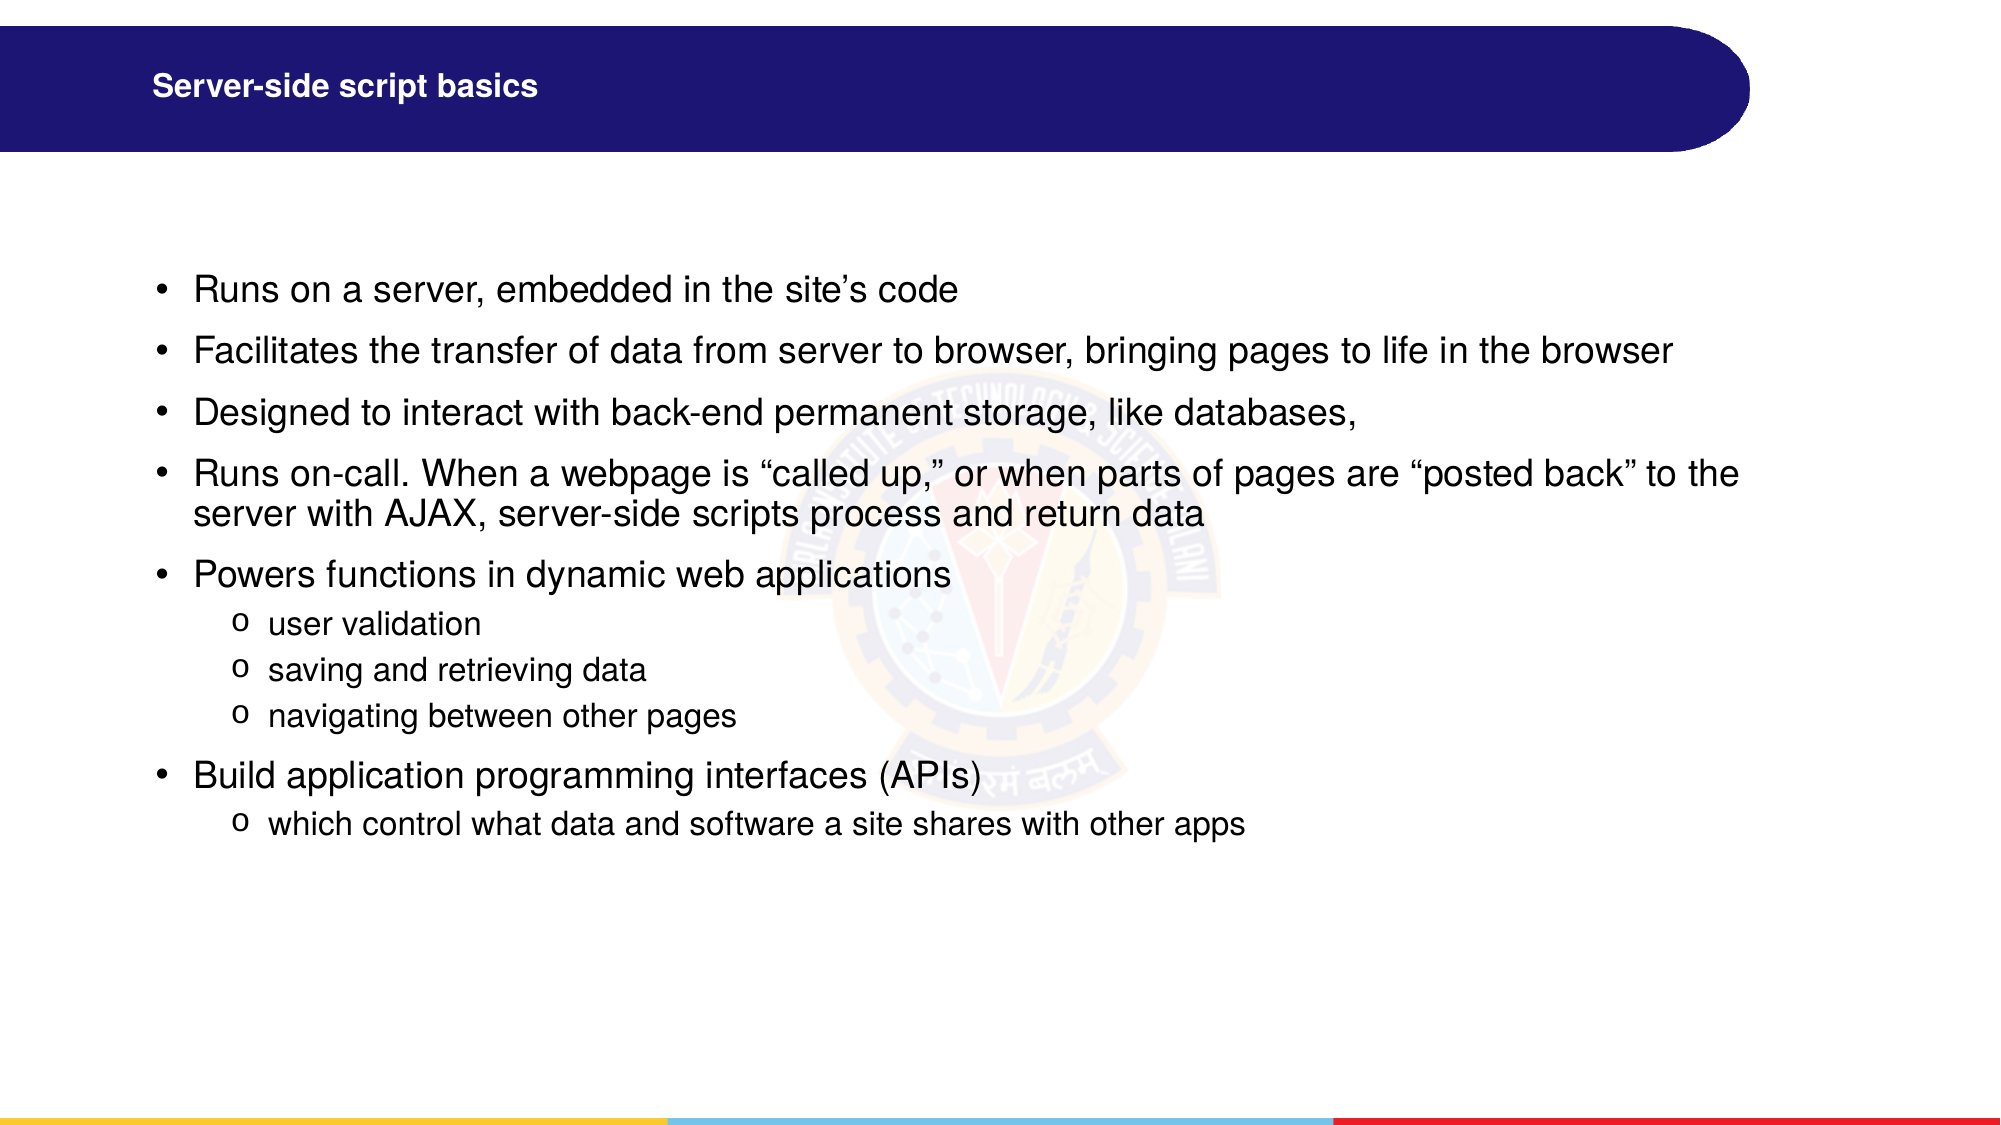

# Server-side script basics

Runs on a server, embedded in the site’s code
Facilitates the transfer of data from server to browser, bringing pages to life in the browser
Designed to interact with back-end permanent storage, like databases,
Runs on-call. When a webpage is “called up,” or when parts of pages are “posted back” to the server with AJAX, server-side scripts process and return data
Powers functions in dynamic web applications
user validation
saving and retrieving data
navigating between other pages
Build application programming interfaces (APIs)
which control what data and software a site shares with other apps